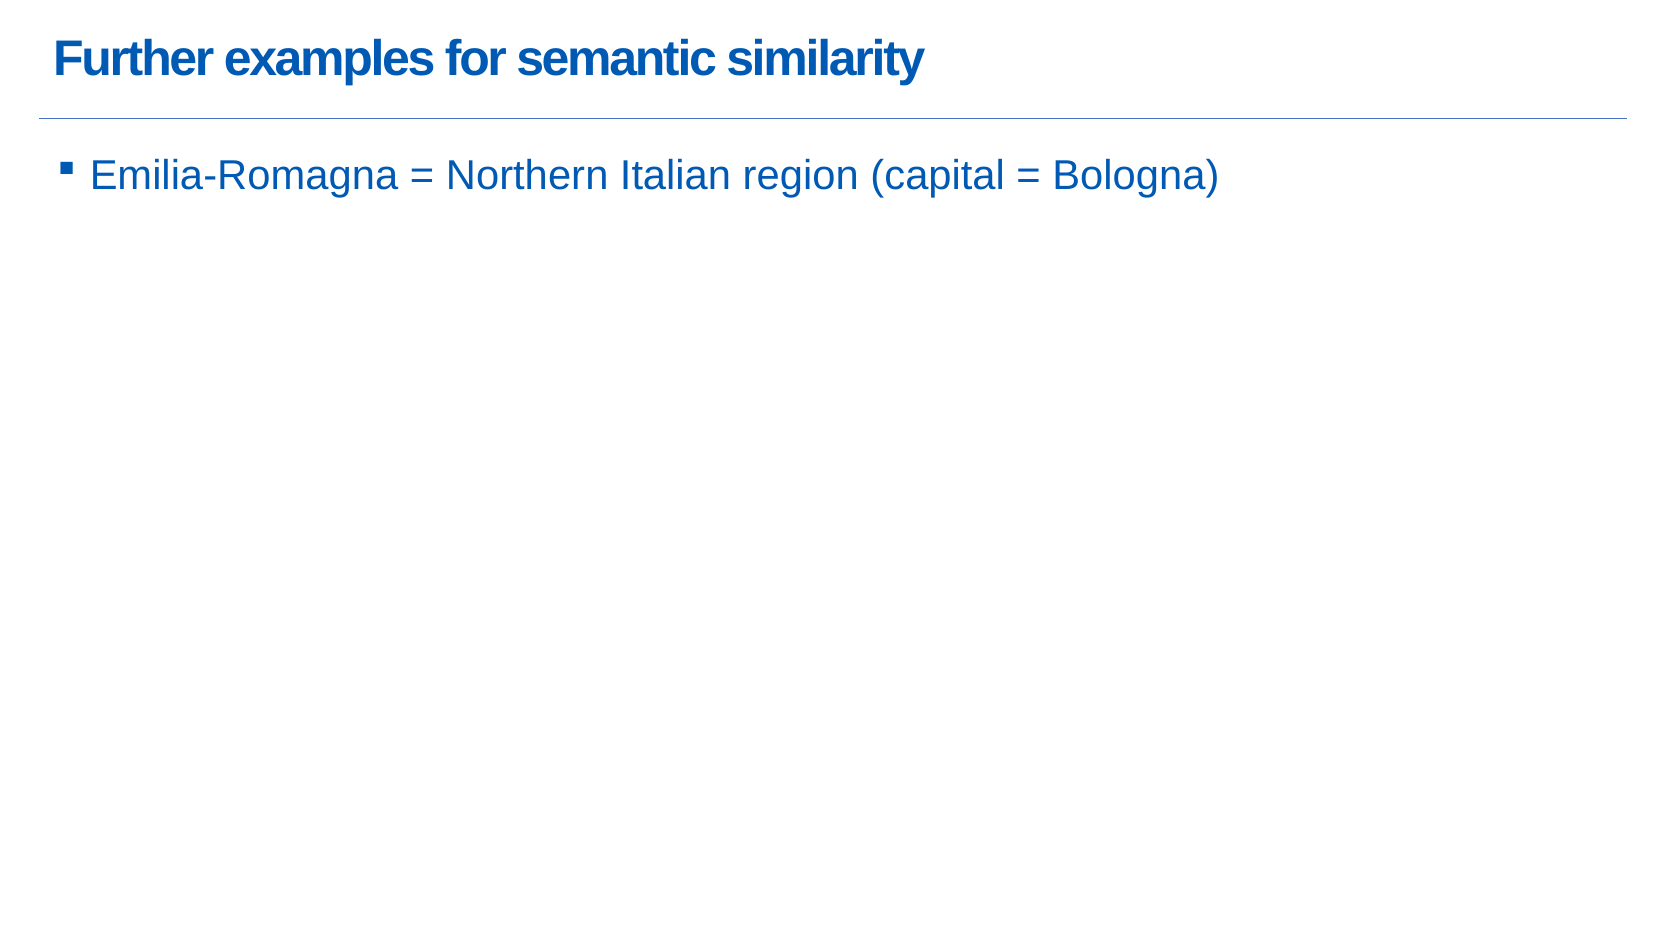

# Further examples for semantic similarity
Emilia-Romagna = Northern Italian region (capital = Bologna)